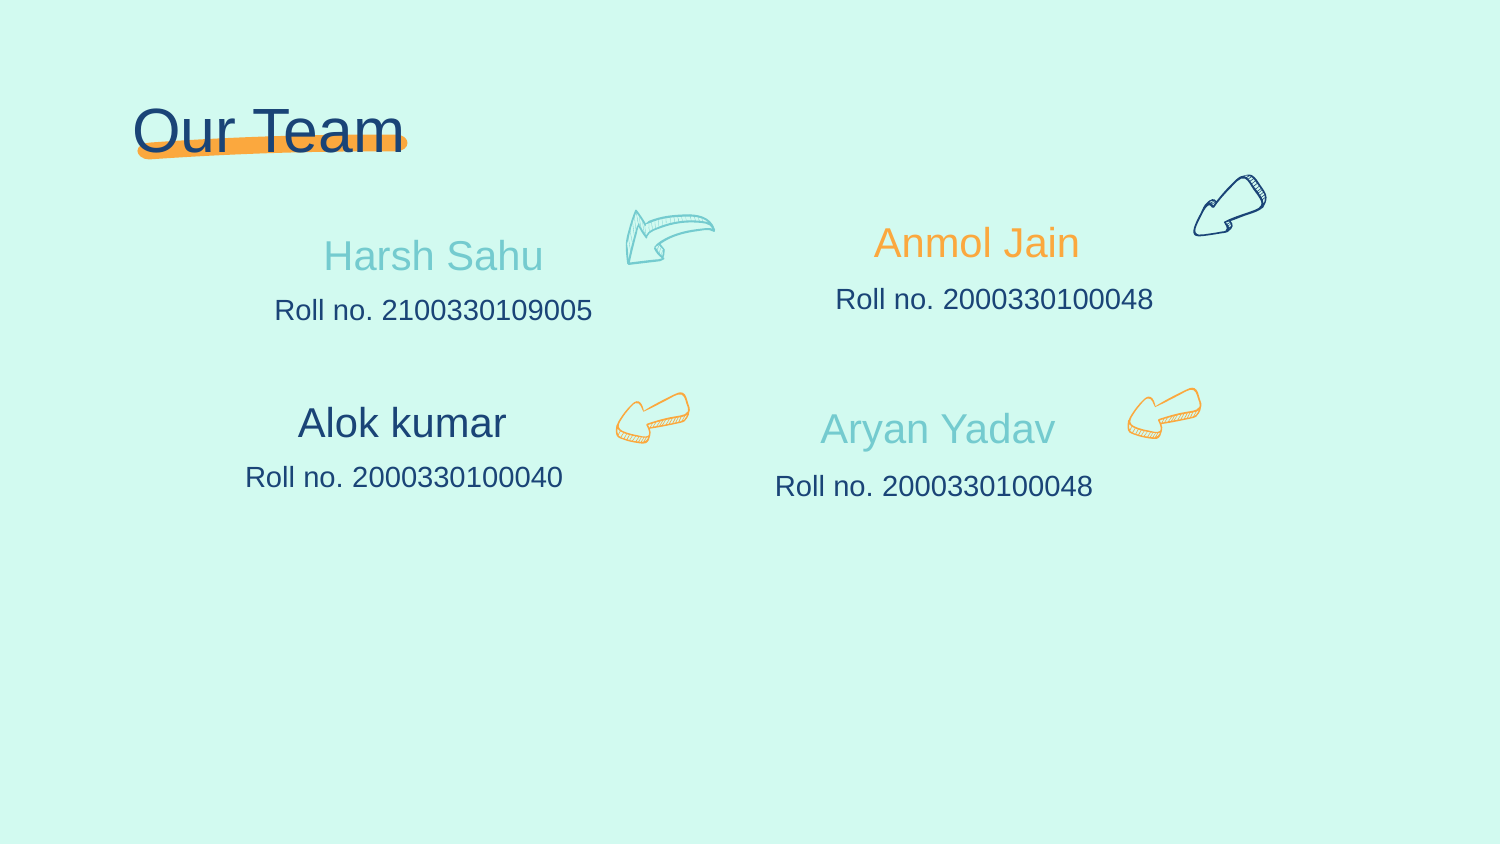

# Our Team

Anmol Jain

Harsh Sahu
 Roll no. 2000330100048
Roll no. 2100330109005
Alok kumar

Aryan Yadav

Roll no. 2000330100040
 Roll no. 2000330100048